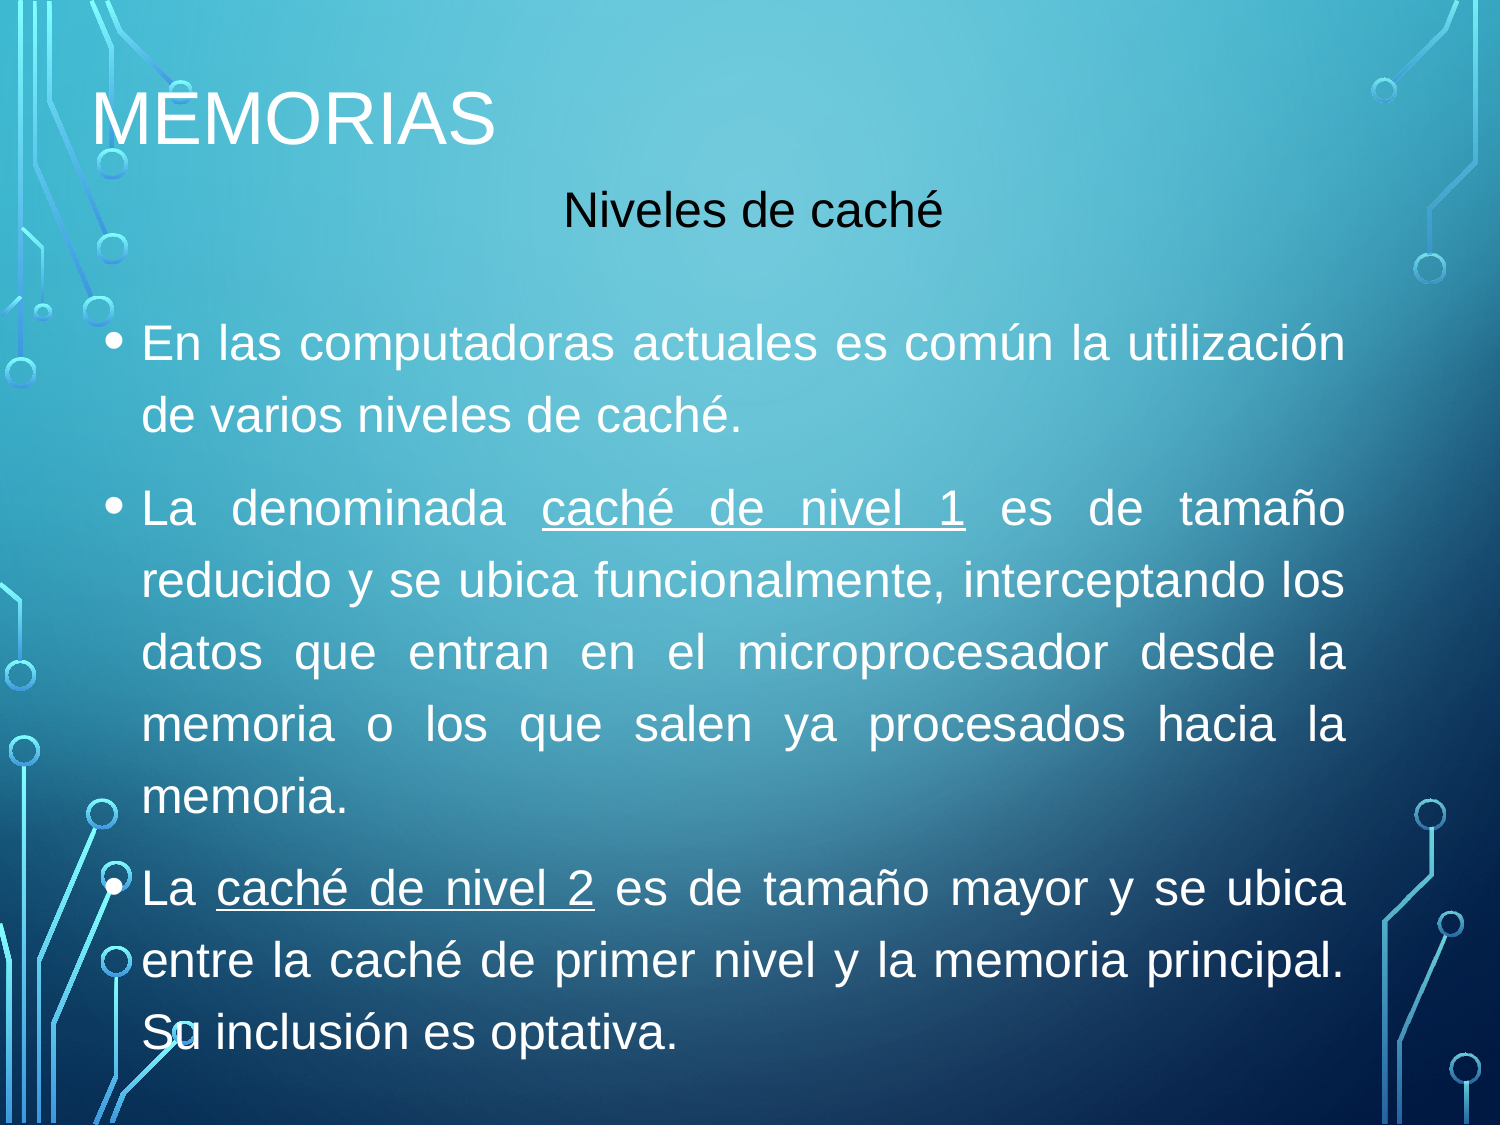

# Memorias
Niveles de caché
En las computadoras actuales es común la utilización de varios niveles de caché.
La denominada caché de nivel 1 es de tamaño reducido y se ubica funcionalmente, interceptando los datos que entran en el microprocesador desde la memoria o los que salen ya procesados hacia la memoria.
La caché de nivel 2 es de tamaño mayor y se ubica entre la caché de primer nivel y la memoria principal. Su inclusión es optativa.